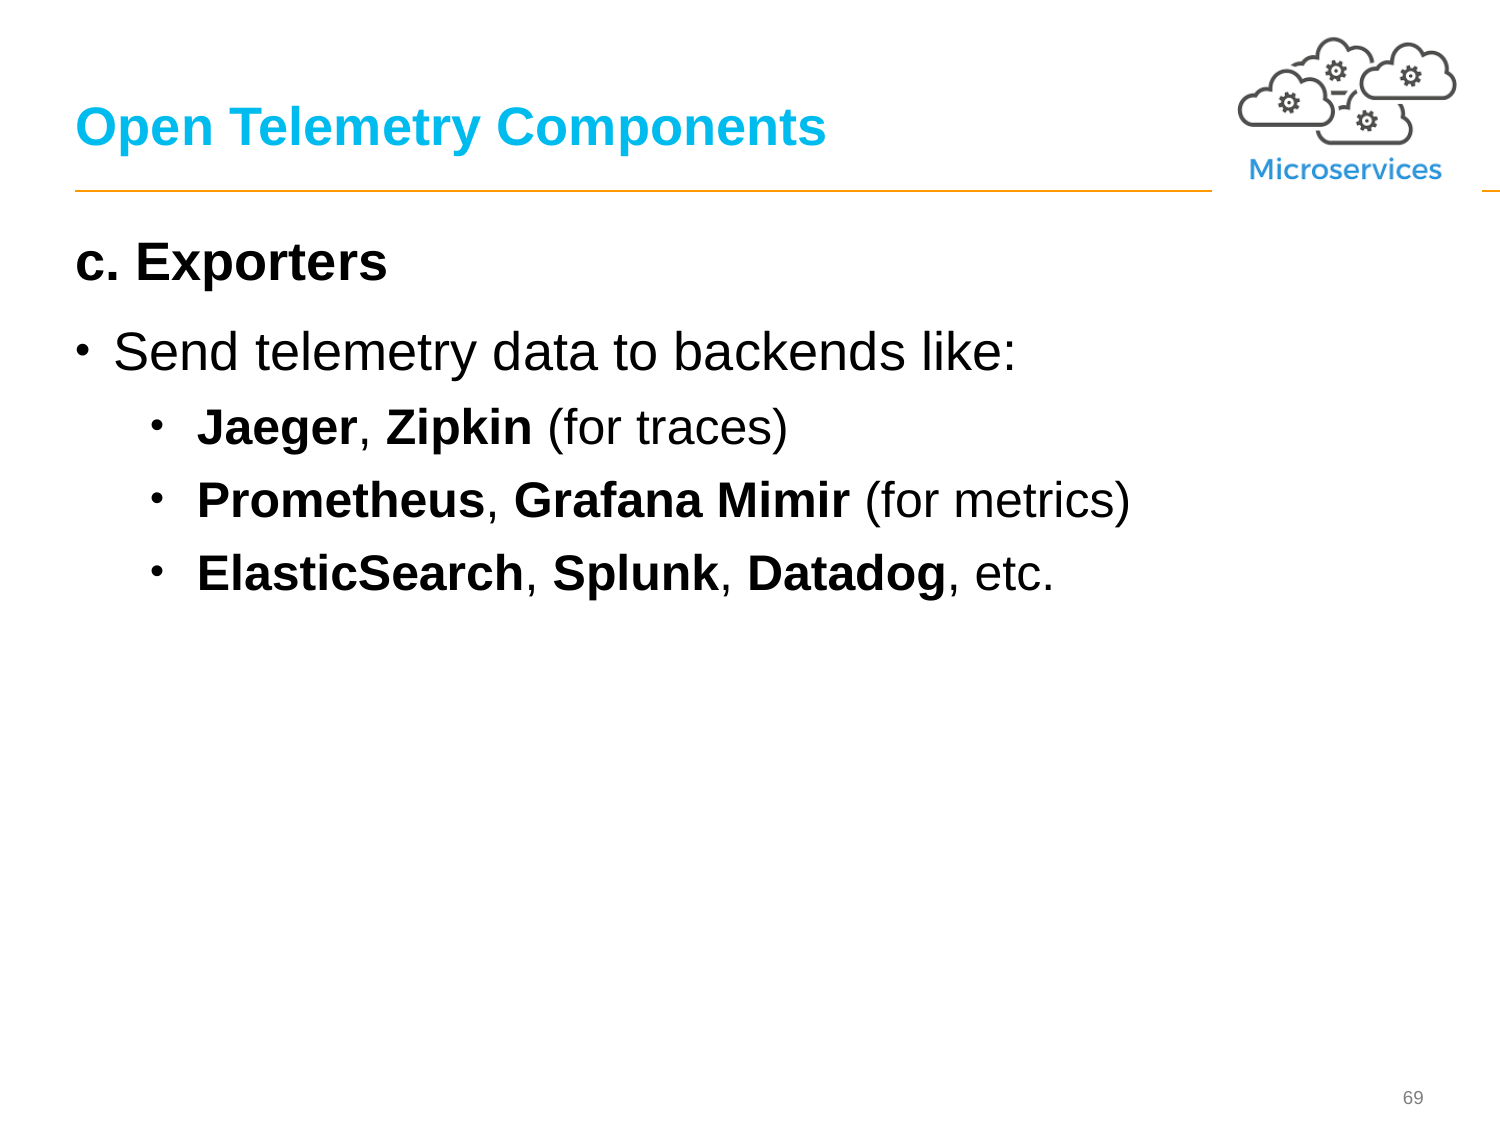

# Open Telemetry Components
c. Exporters
Send telemetry data to backends like:
Jaeger, Zipkin (for traces)
Prometheus, Grafana Mimir (for metrics)
ElasticSearch, Splunk, Datadog, etc.